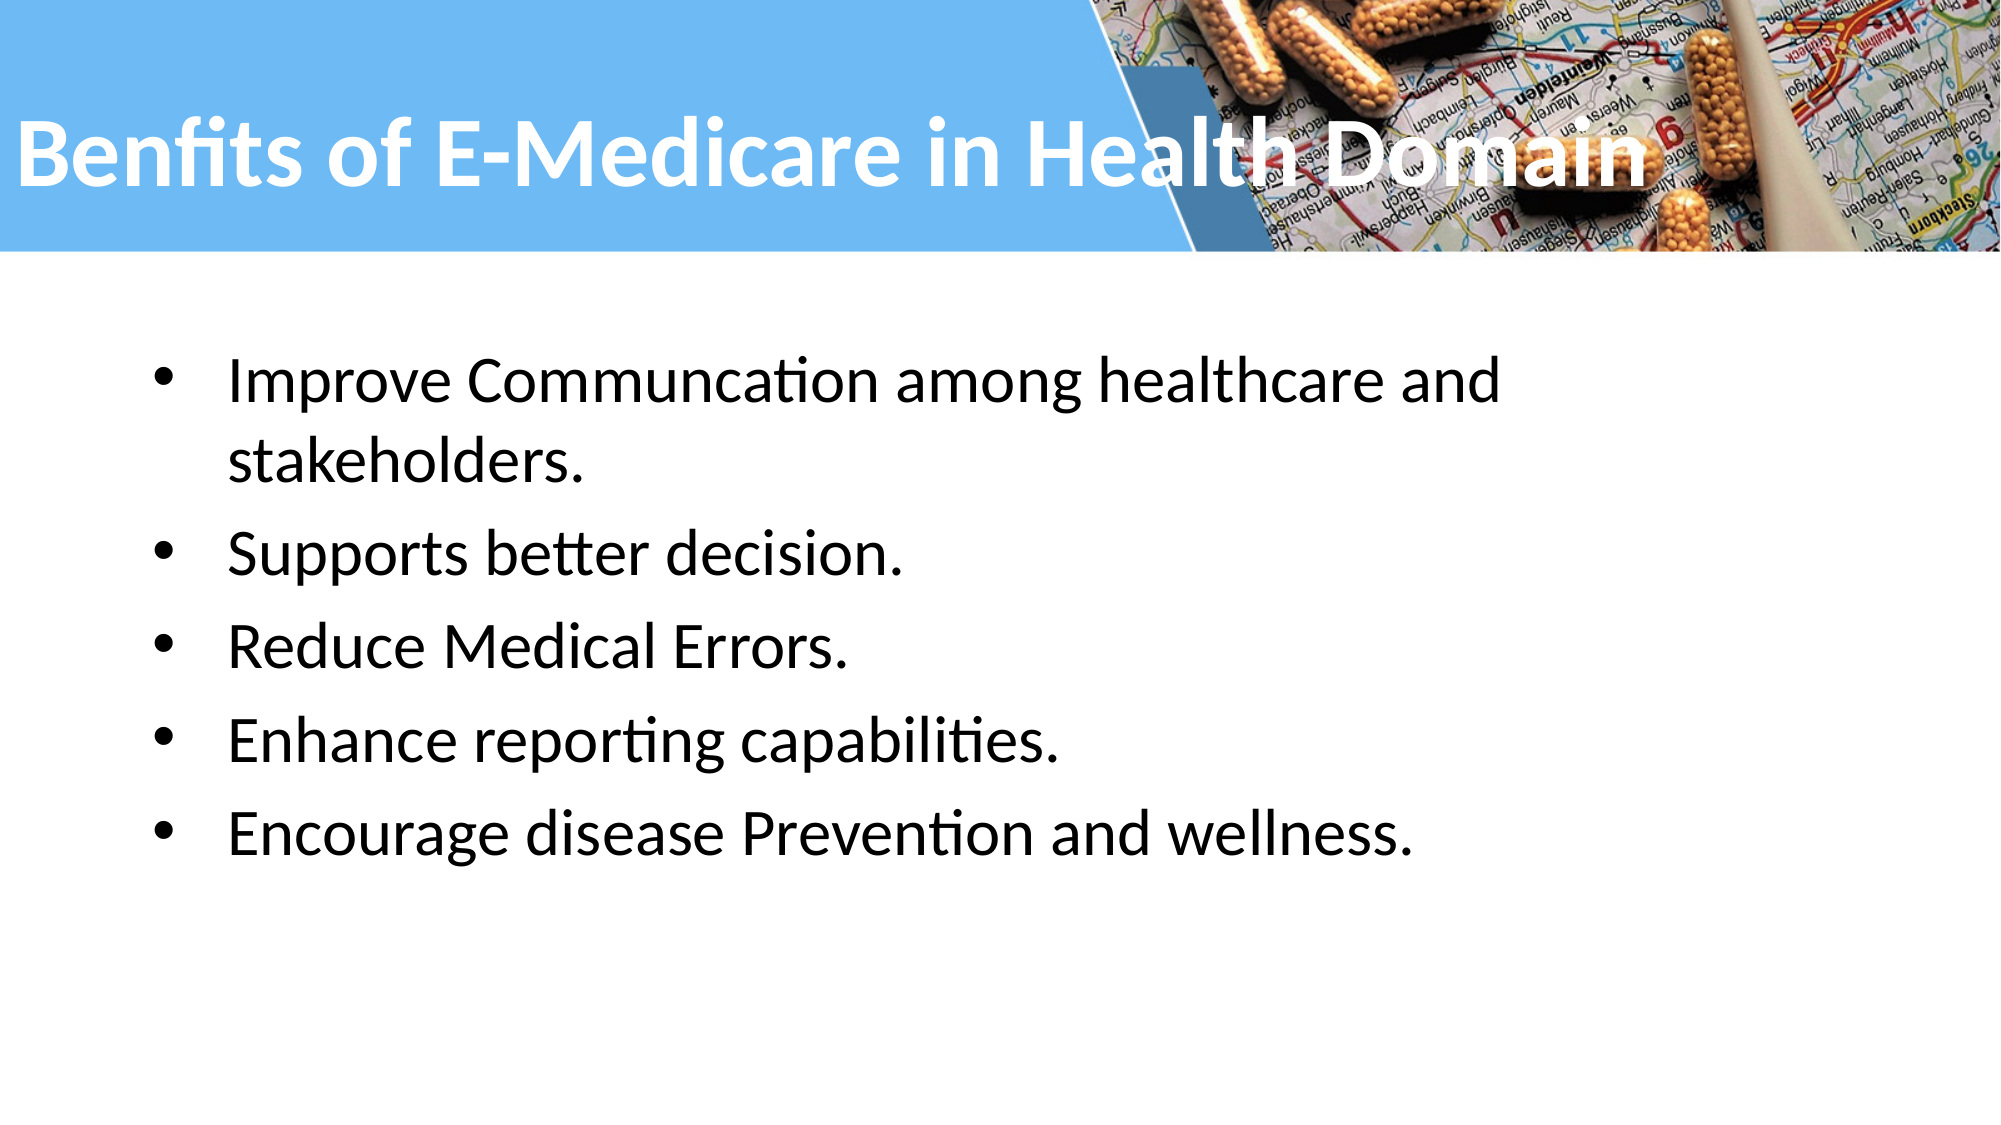

# Benfits of E-Medicare in Health Domain
Improve Communcation among healthcare and stakeholders.
Supports better decision.
Reduce Medical Errors.
Enhance reporting capabilities.
Encourage disease Prevention and wellness.